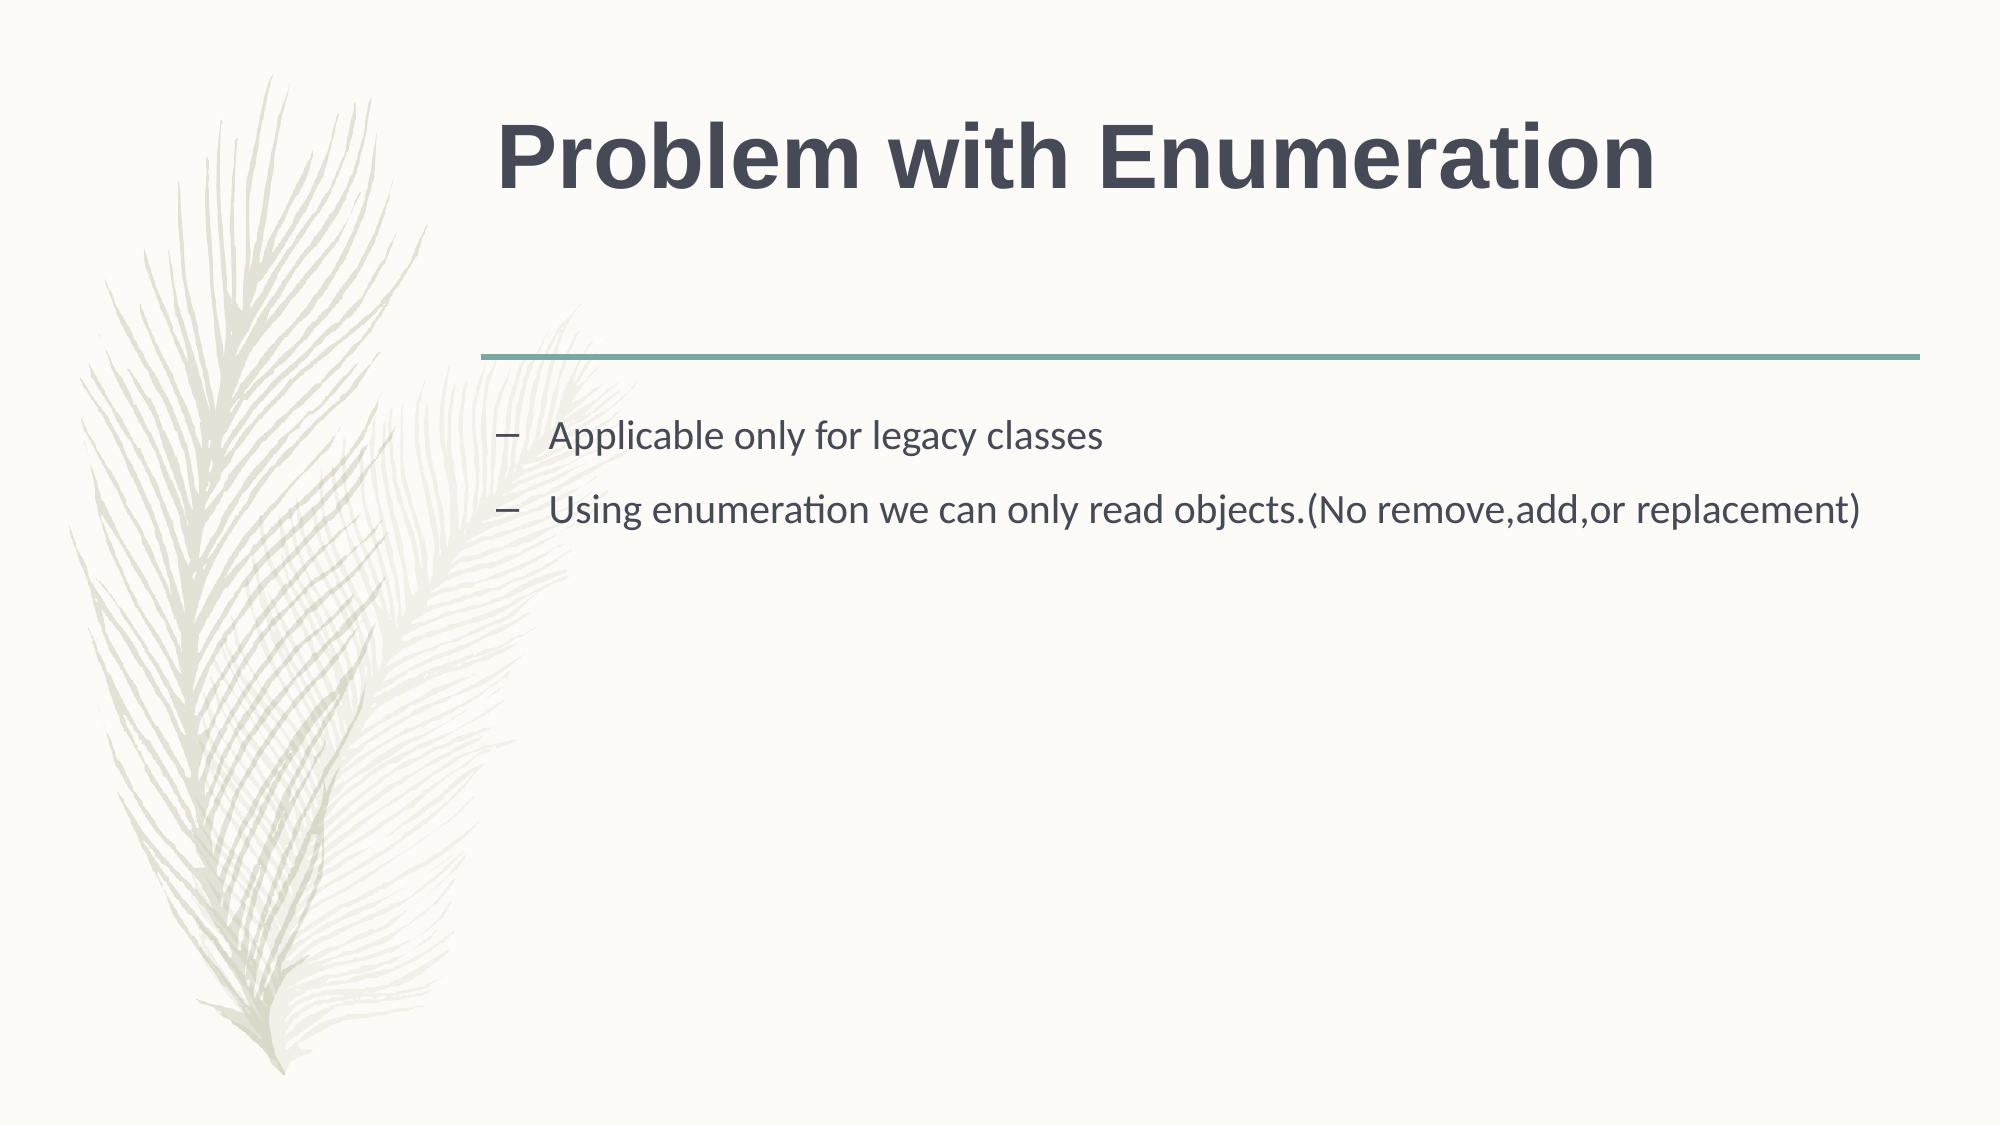

# Problem with Enumeration
Applicable only for legacy classes
Using enumeration we can only read objects.(No remove,add,or replacement)